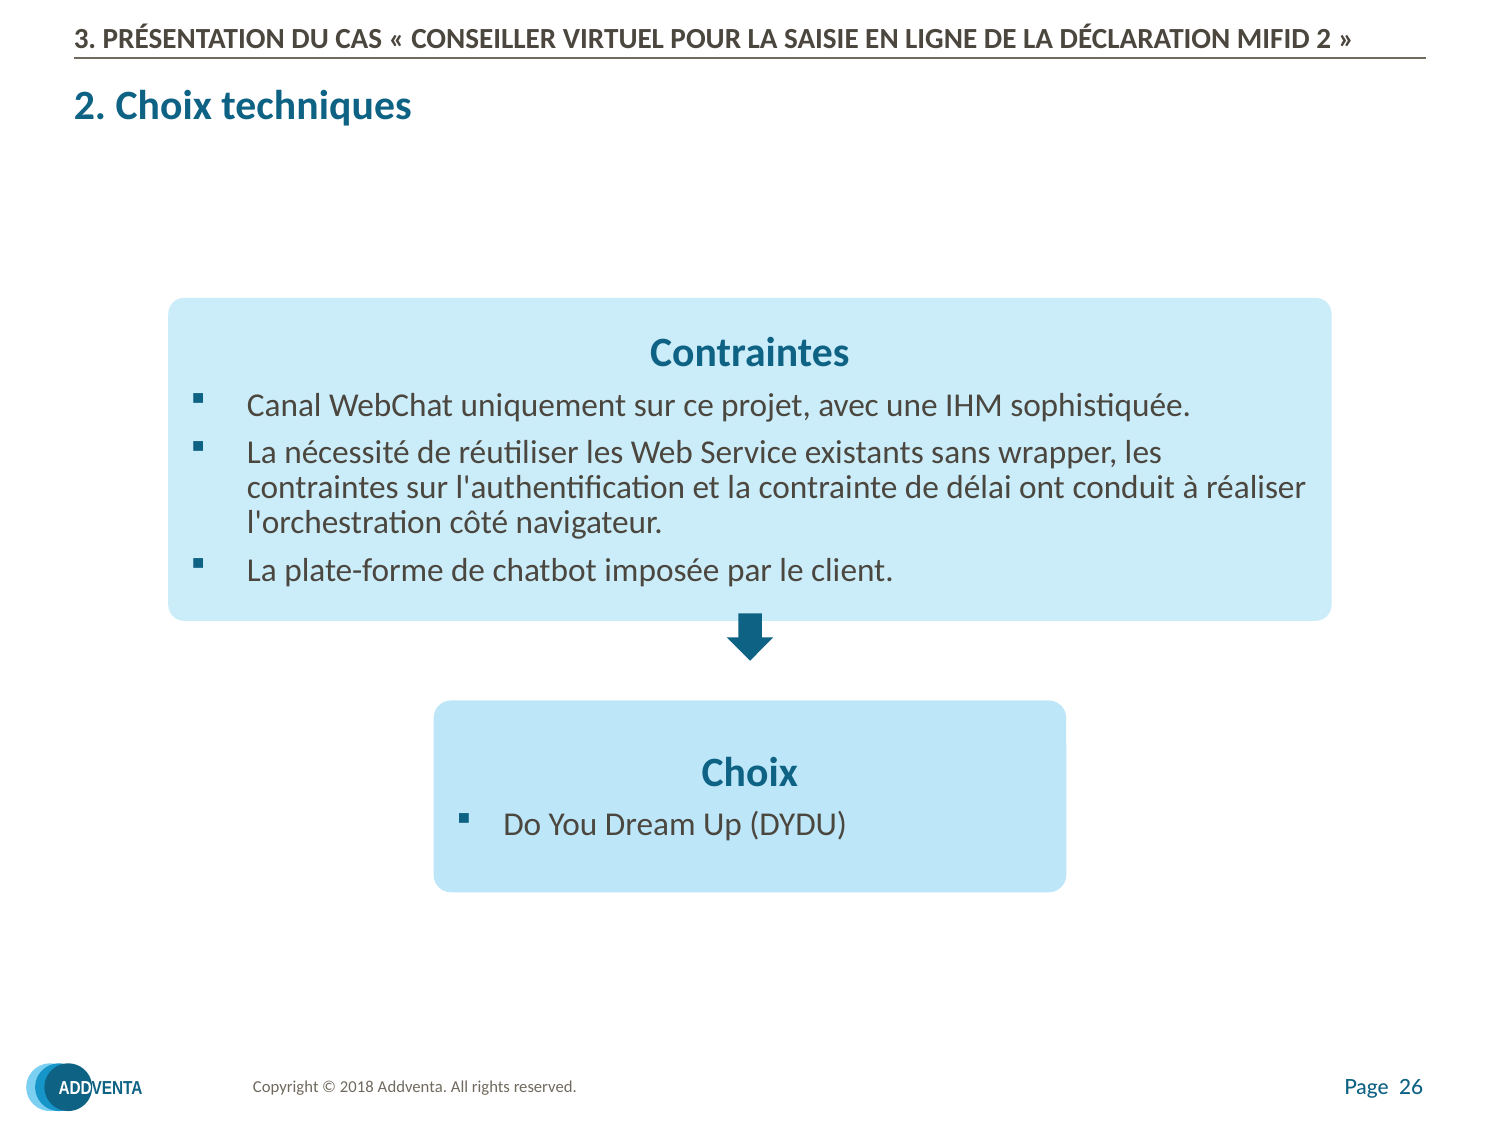

# 3. PRÉSENTATION DU CAS « CONSEILLER VIRTUEL POUR LA SAISIE EN LIGNE DE LA DÉCLARATION MIFID 2 »
2. Choix techniques
Contraintes
Canal WebChat uniquement sur ce projet, avec une IHM sophistiquée.
La nécessité de réutiliser les Web Service existants sans wrapper, les contraintes sur l'authentification et la contrainte de délai ont conduit à réaliser l'orchestration côté navigateur.
La plate-forme de chatbot imposée par le client.

Choix
Do You Dream Up (DYDU)